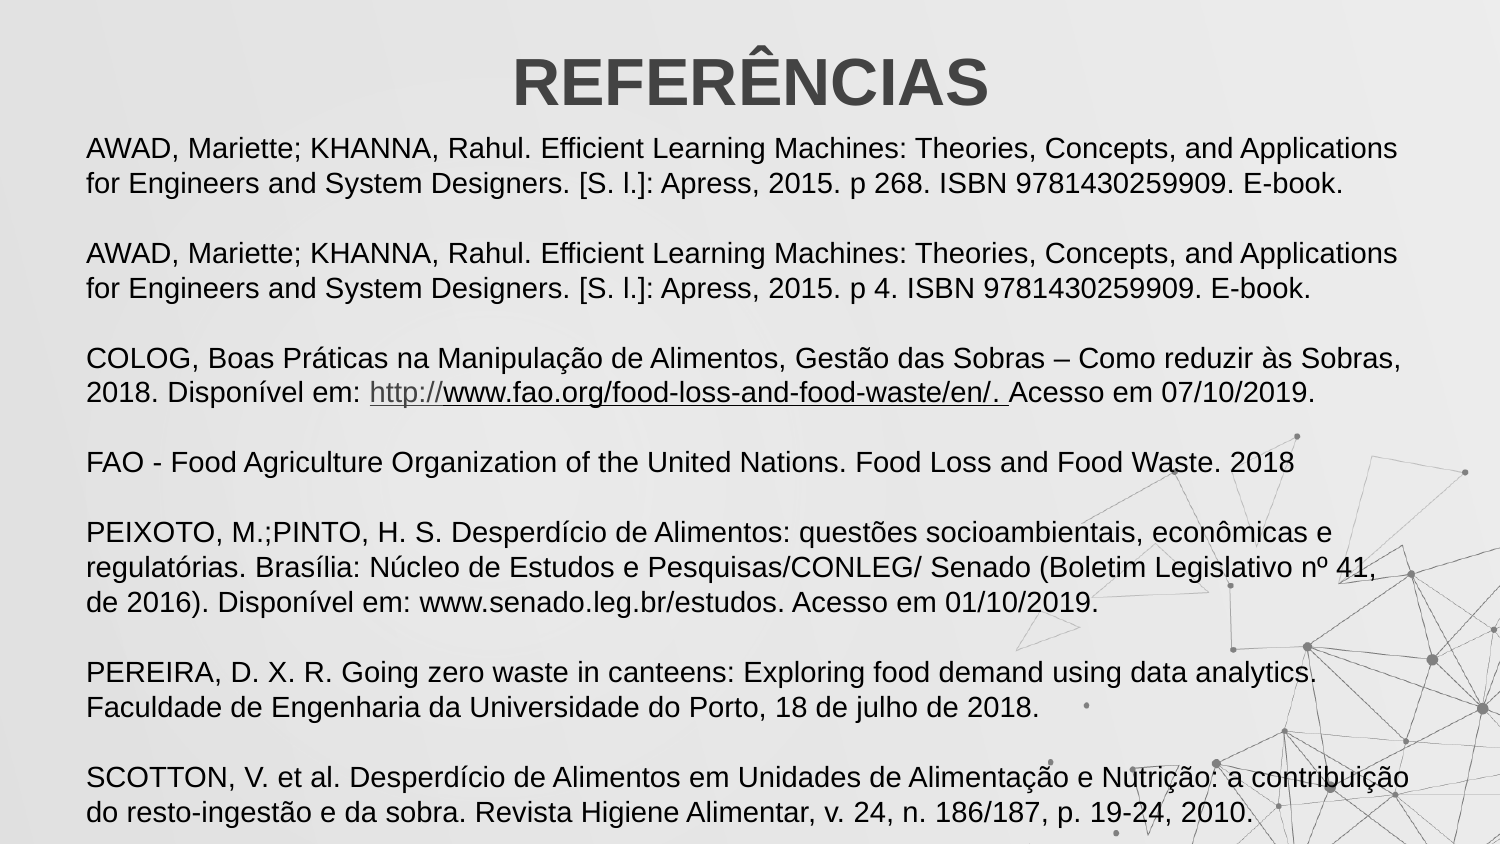

REFERÊNCIAS
AWAD, Mariette; KHANNA, Rahul. Efficient Learning Machines: Theories, Concepts, and Applications for Engineers and System Designers. [S. l.]: Apress, 2015. p 268. ISBN 9781430259909. E-book.

AWAD, Mariette; KHANNA, Rahul. Efficient Learning Machines: Theories, Concepts, and Applications for Engineers and System Designers. [S. l.]: Apress, 2015. p 4. ISBN 9781430259909. E-book.

COLOG, Boas Práticas na Manipulação de Alimentos, Gestão das Sobras – Como reduzir às Sobras, 2018. Disponível em: http://www.fao.org/food-loss-and-food-waste/en/. Acesso em 07/10/2019.

FAO - Food Agriculture Organization of the United Nations. Food Loss and Food Waste. 2018

PEIXOTO, M.;PINTO, H. S. Desperdício de Alimentos: questões socioambientais, econômicas e regulatórias. Brasília: Núcleo de Estudos e Pesquisas/CONLEG/ Senado (Boletim Legislativo nº 41, de 2016). Disponível em: www.senado.leg.br/estudos. Acesso em 01/10/2019.

PEREIRA, D. X. R. Going zero waste in canteens: Exploring food demand using data analytics. Faculdade de Engenharia da Universidade do Porto, 18 de julho de 2018.

SCOTTON, V. et al. Desperdício de Alimentos em Unidades de Alimentação e Nutrição: a contribuição do resto-ingestão e da sobra. Revista Higiene Alimentar, v. 24, n. 186/187, p. 19-24, 2010.